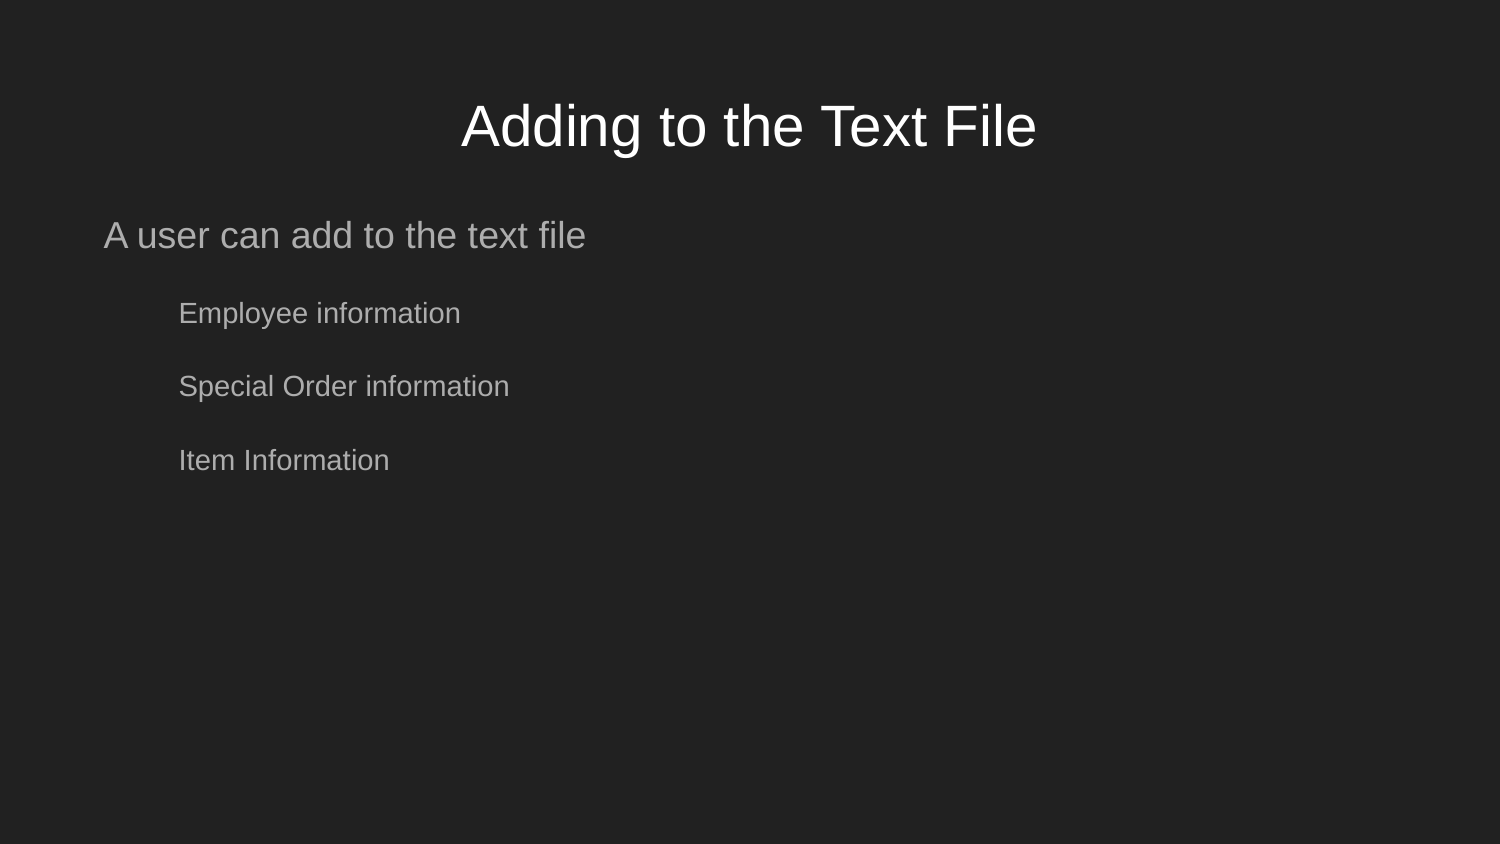

# Adding to the Text File
A user can add to the text file
Employee information
Special Order information
Item Information